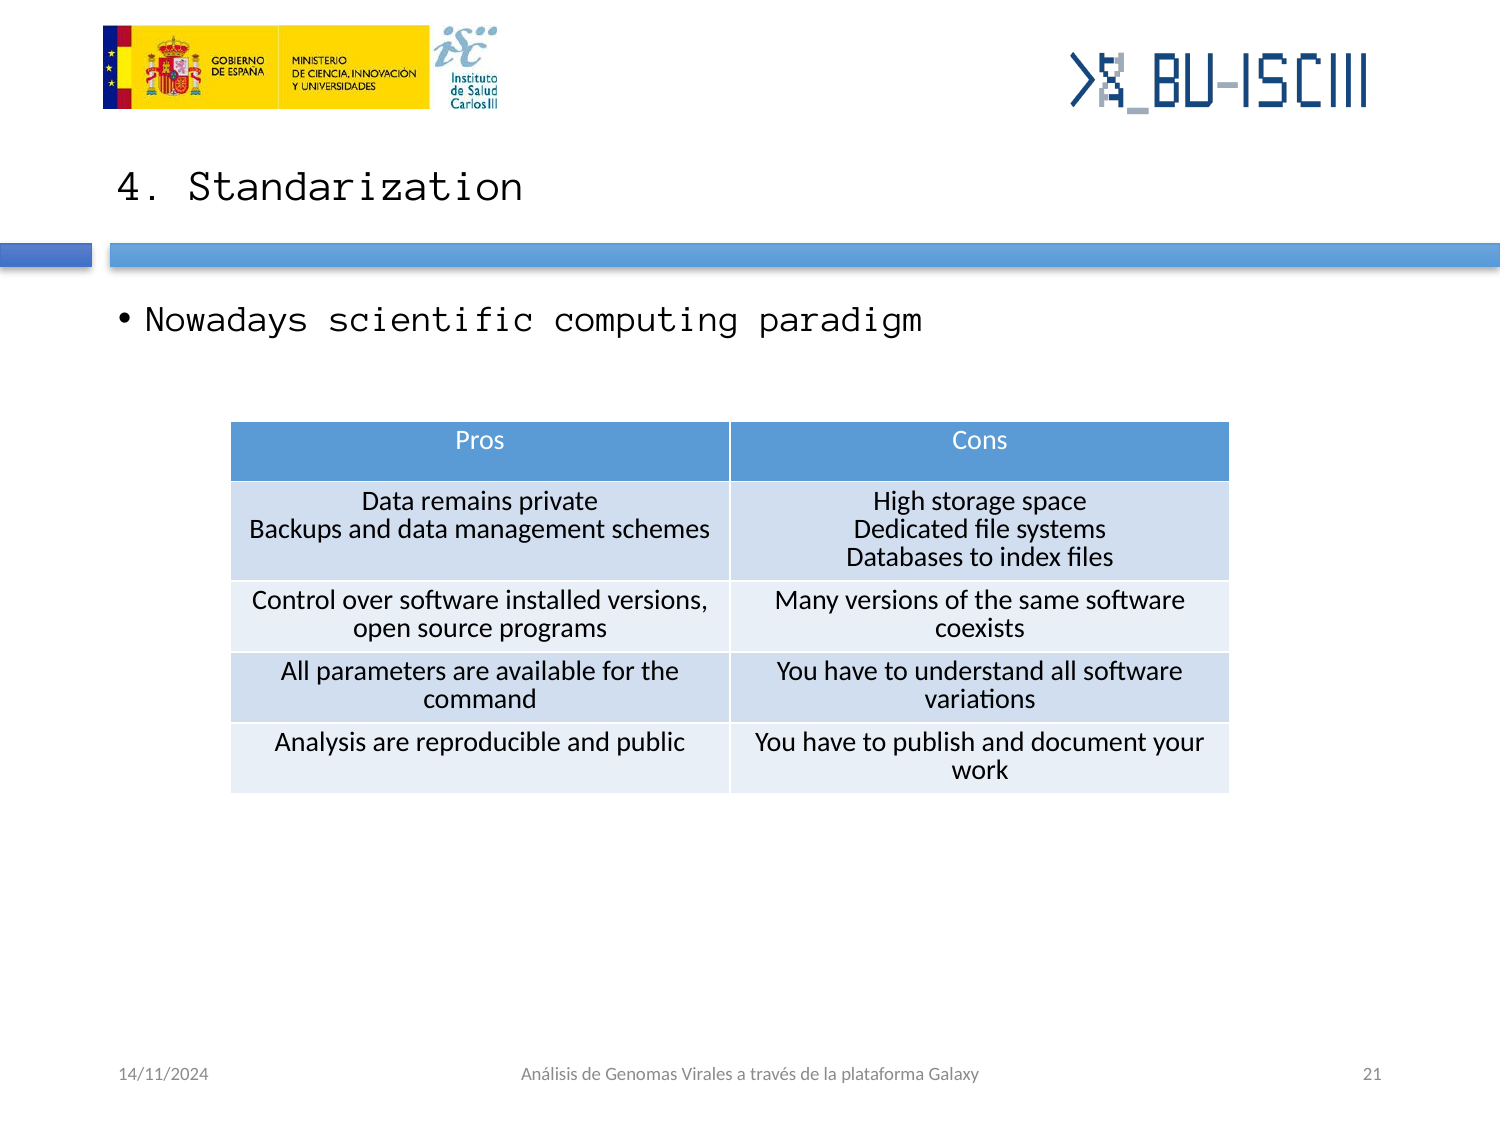

4. Standarization
Nowadays scientific computing paradigm
| Pros | Cons |
| --- | --- |
| Data remains private Backups and data management schemes | High storage space Dedicated file systems Databases to index files |
| Control over software installed versions, open source programs | Many versions of the same software coexists |
| All parameters are available for the command | You have to understand all software variations |
| Analysis are reproducible and public | You have to publish and document your work |
14/11/2024
Análisis de Genomas Virales a través de la plataforma Galaxy
21